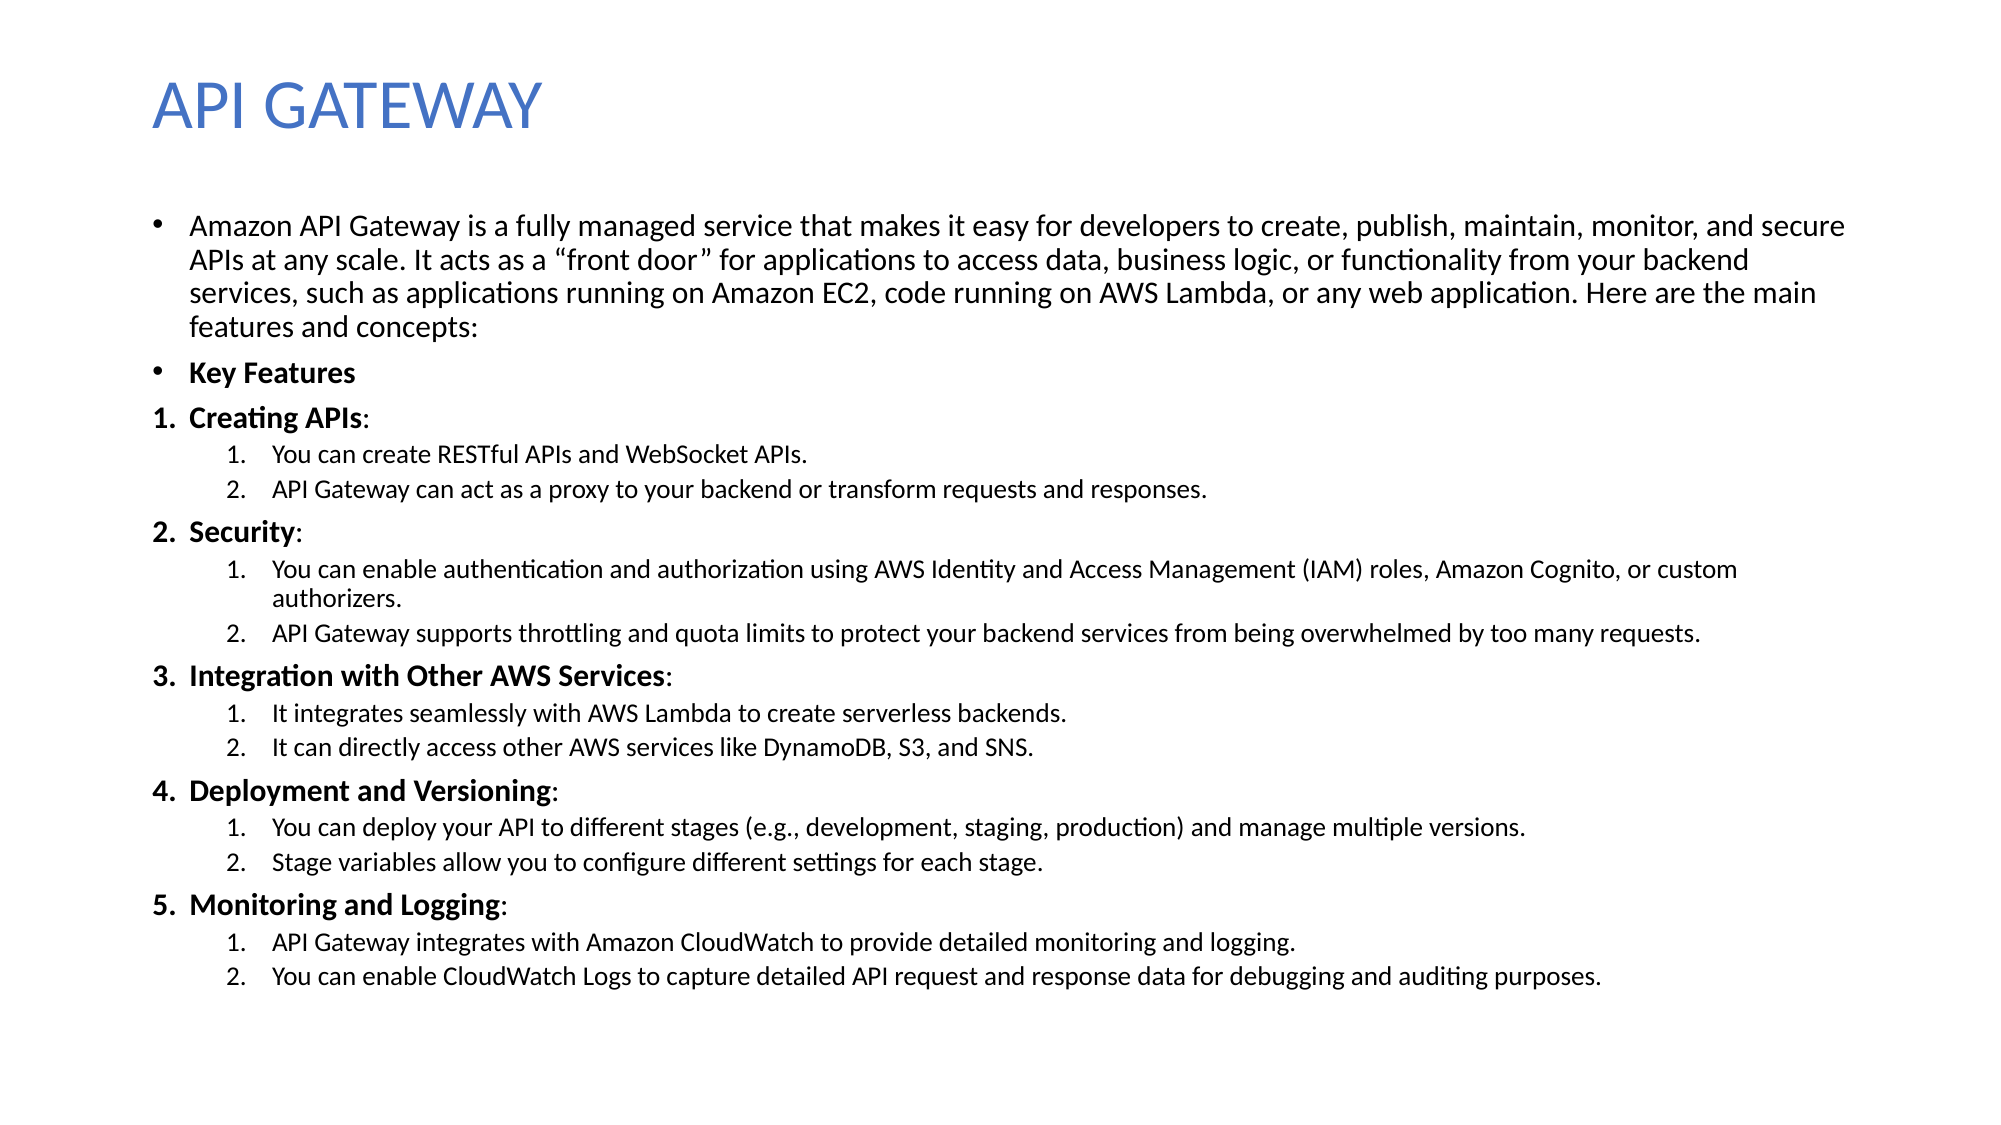

# API GATEWAY
Amazon API Gateway is a fully managed service that makes it easy for developers to create, publish, maintain, monitor, and secure APIs at any scale. It acts as a “front door” for applications to access data, business logic, or functionality from your backend services, such as applications running on Amazon EC2, code running on AWS Lambda, or any web application. Here are the main features and concepts:
Key Features
Creating APIs:
You can create RESTful APIs and WebSocket APIs.
API Gateway can act as a proxy to your backend or transform requests and responses.
Security:
You can enable authentication and authorization using AWS Identity and Access Management (IAM) roles, Amazon Cognito, or custom authorizers.
API Gateway supports throttling and quota limits to protect your backend services from being overwhelmed by too many requests.
Integration with Other AWS Services:
It integrates seamlessly with AWS Lambda to create serverless backends.
It can directly access other AWS services like DynamoDB, S3, and SNS.
Deployment and Versioning:
You can deploy your API to different stages (e.g., development, staging, production) and manage multiple versions.
Stage variables allow you to configure different settings for each stage.
Monitoring and Logging:
API Gateway integrates with Amazon CloudWatch to provide detailed monitoring and logging.
You can enable CloudWatch Logs to capture detailed API request and response data for debugging and auditing purposes.